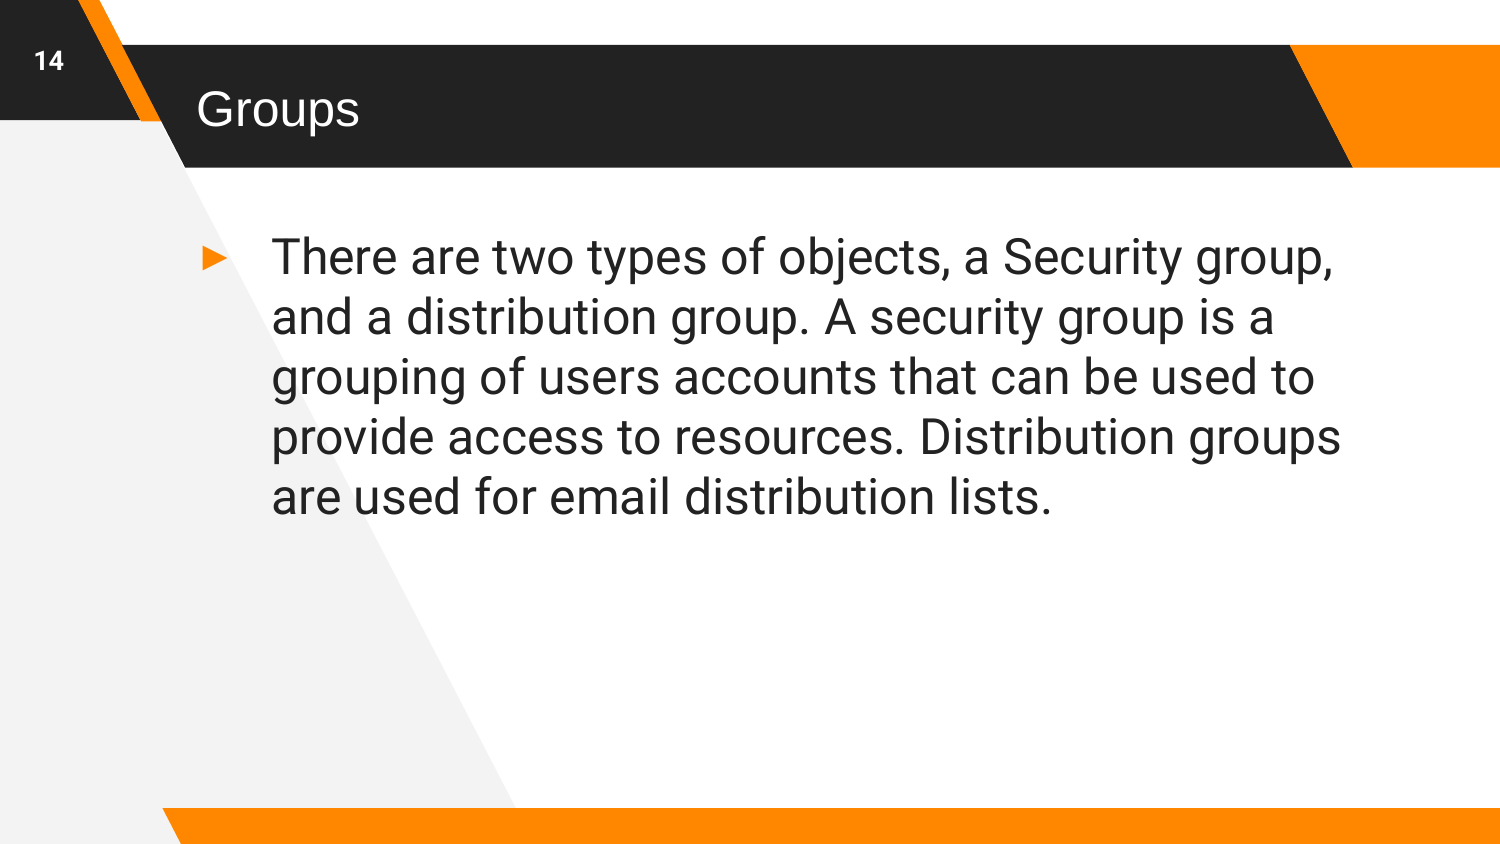

14
# Groups
There are two types of objects, a Security group, and a distribution group. A security group is a grouping of users accounts that can be used to provide access to resources. Distribution groups are used for email distribution lists.